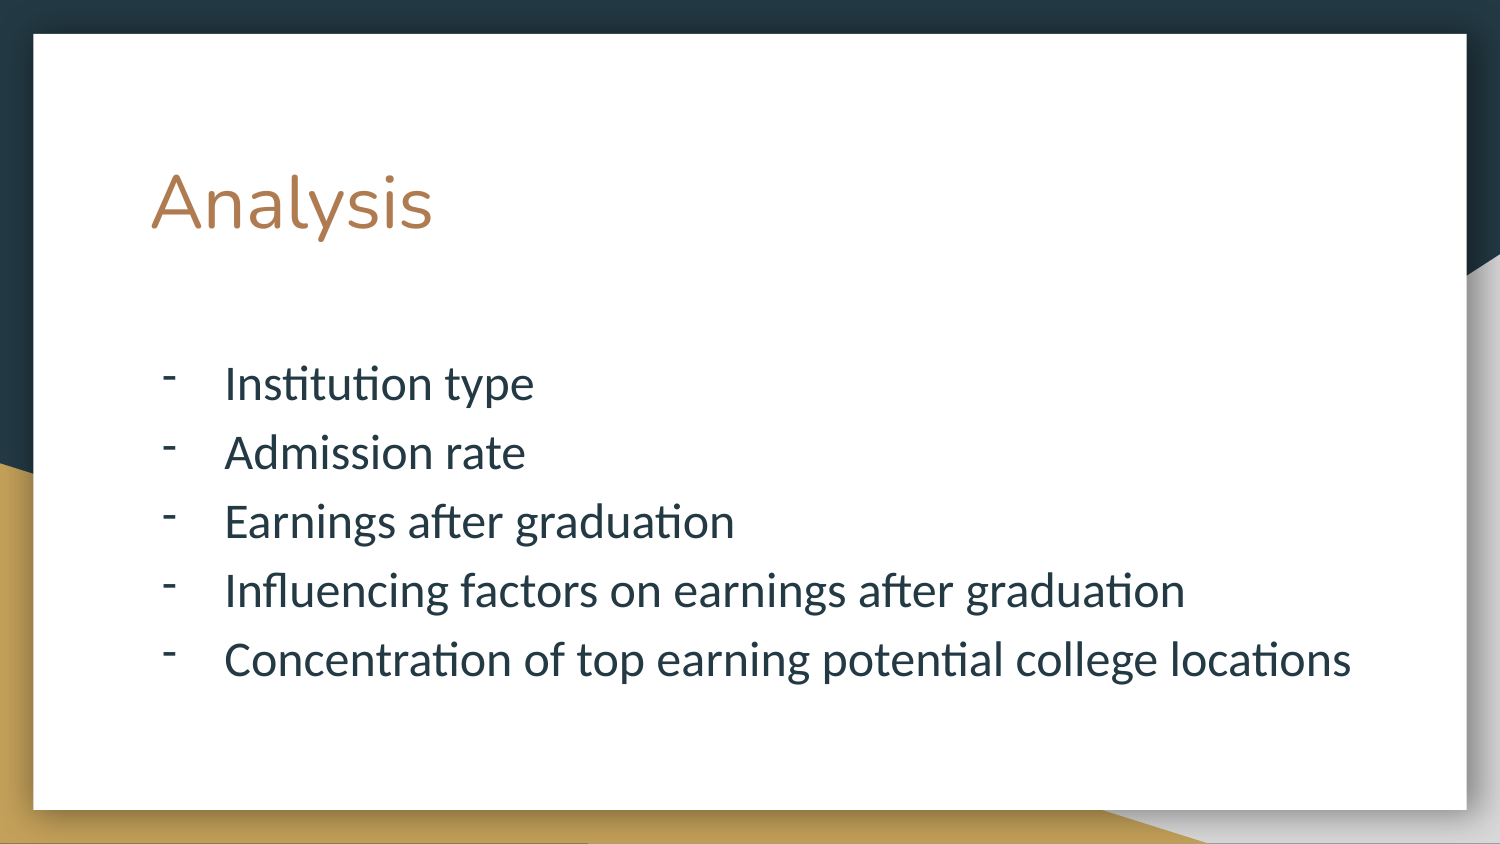

# Analysis
Institution type
Admission rate
Earnings after graduation
Influencing factors on earnings after graduation
Concentration of top earning potential college locations